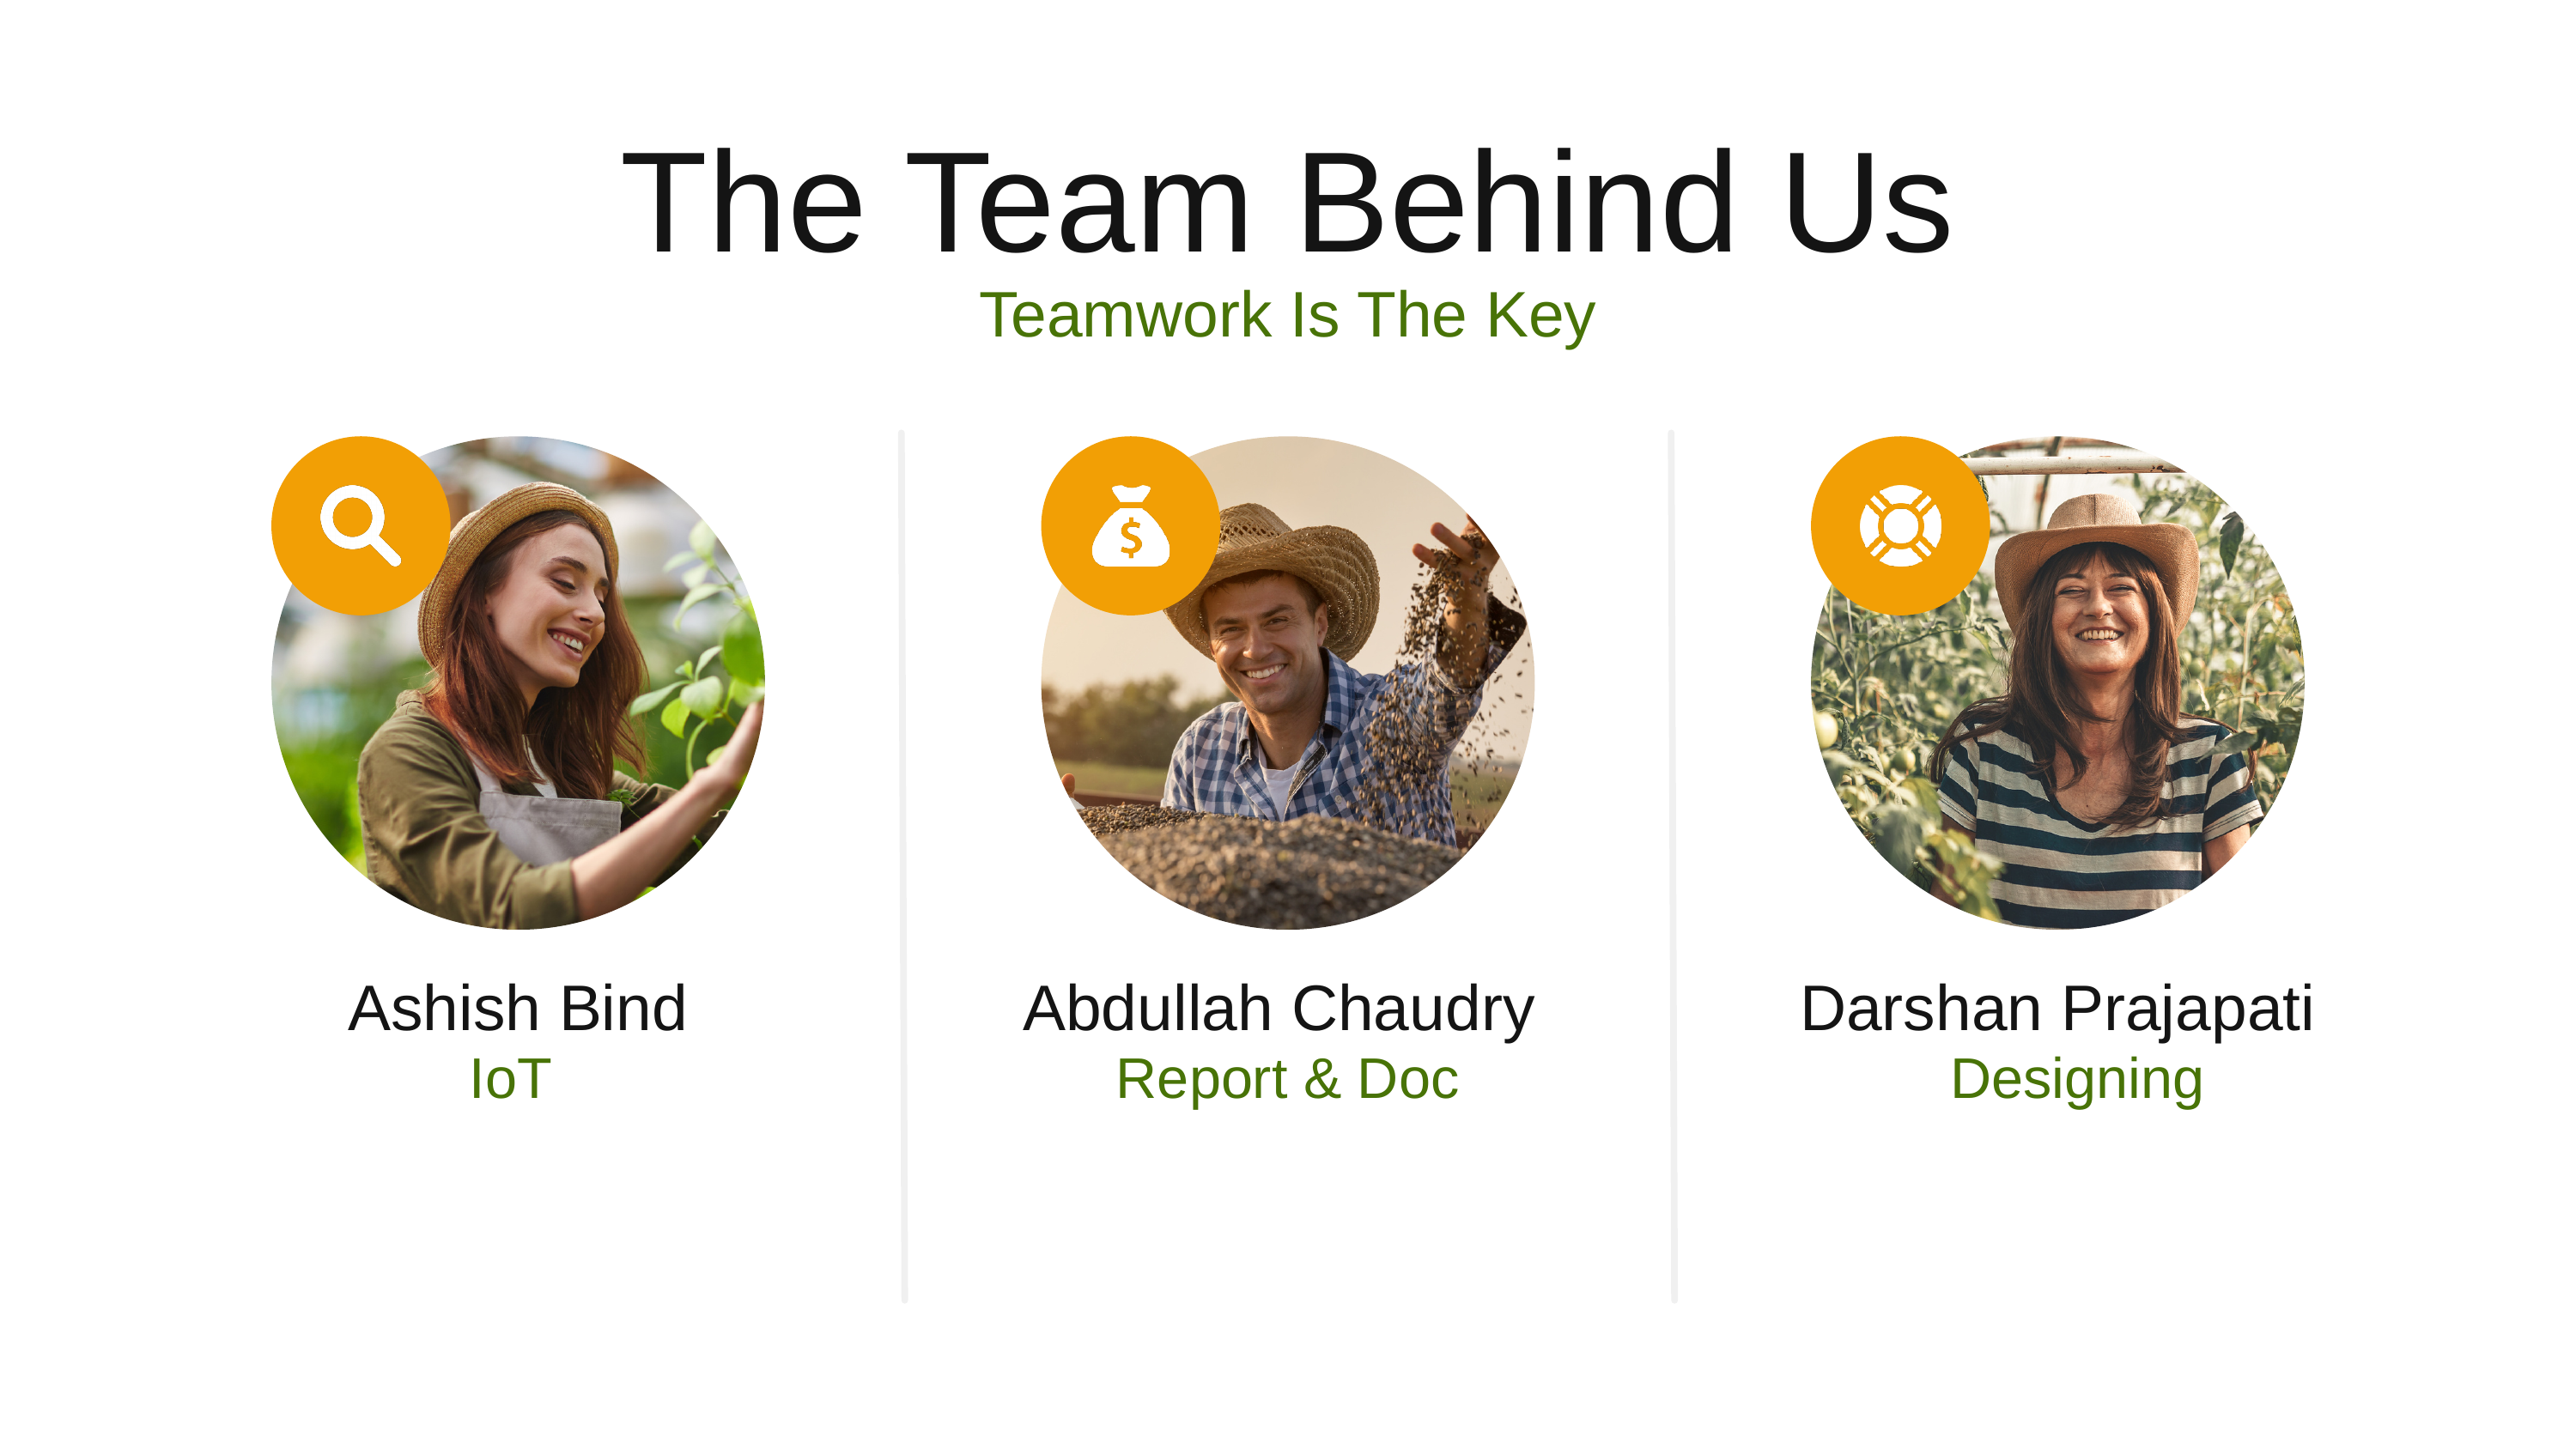

The Team Behind Us
Teamwork Is The Key

Ashish Bind
Abdullah Chaudry
Darshan Prajapati

IoT
Report & Doc
Designing